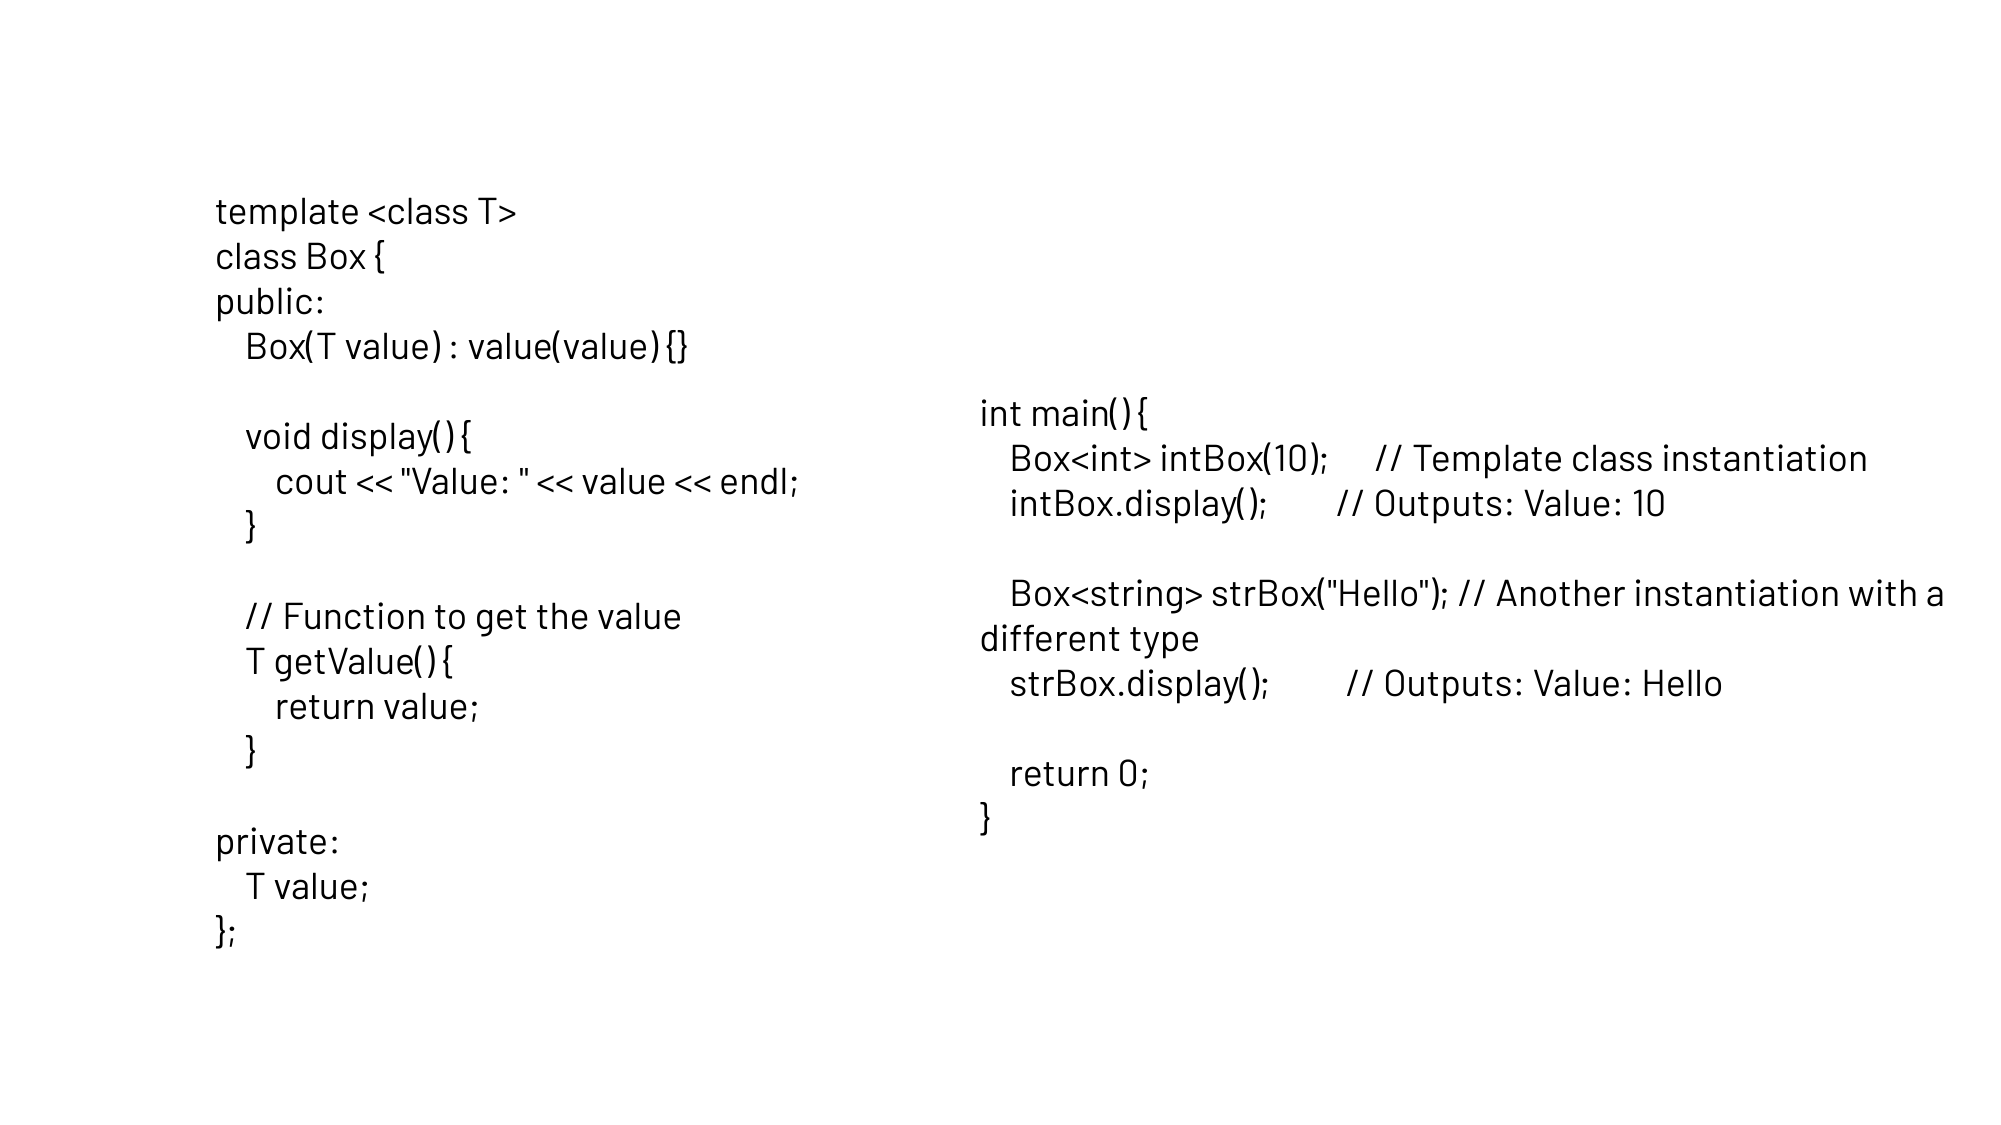

template <class T>
class Box {
public:
    Box(T value) : value(value) {}

    void display() {
        cout << "Value: " << value << endl;
    }

    // Function to get the value
    T getValue() {
        return value;
    }

private:
    T value;
};

int main() {
    Box<int> intBox(10);      // Template class instantiation
    intBox.display();         // Outputs: Value: 10

    Box<string> strBox("Hello"); // Another instantiation with a different type
    strBox.display();          // Outputs: Value: Hello

    return 0;
}